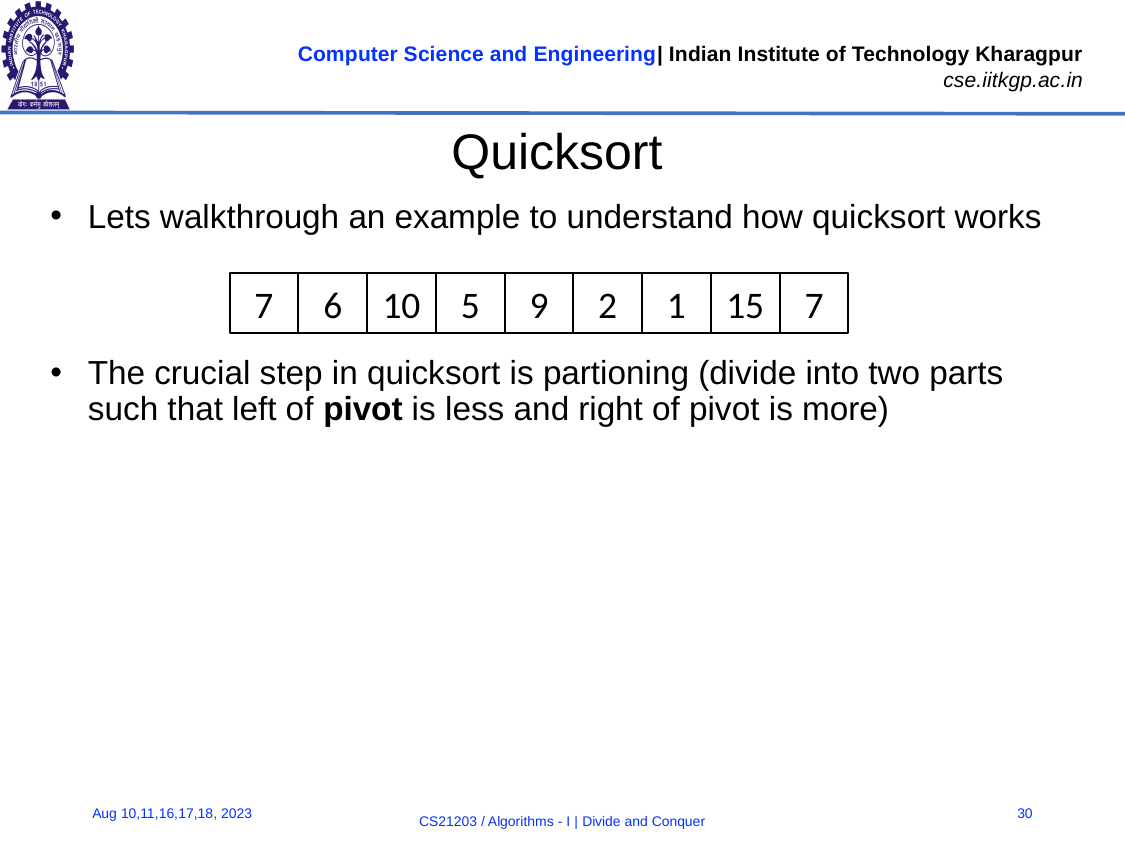

# Quicksort
Lets walkthrough an example to understand how quicksort works

The crucial step in quicksort is partioning (divide into two parts such that left of pivot is less and right of pivot is more)
7
6
10
5
9
2
1
15
7
30
Aug 10,11,16,17,18, 2023

CS21203 / Algorithms - I | Divide and Conquer